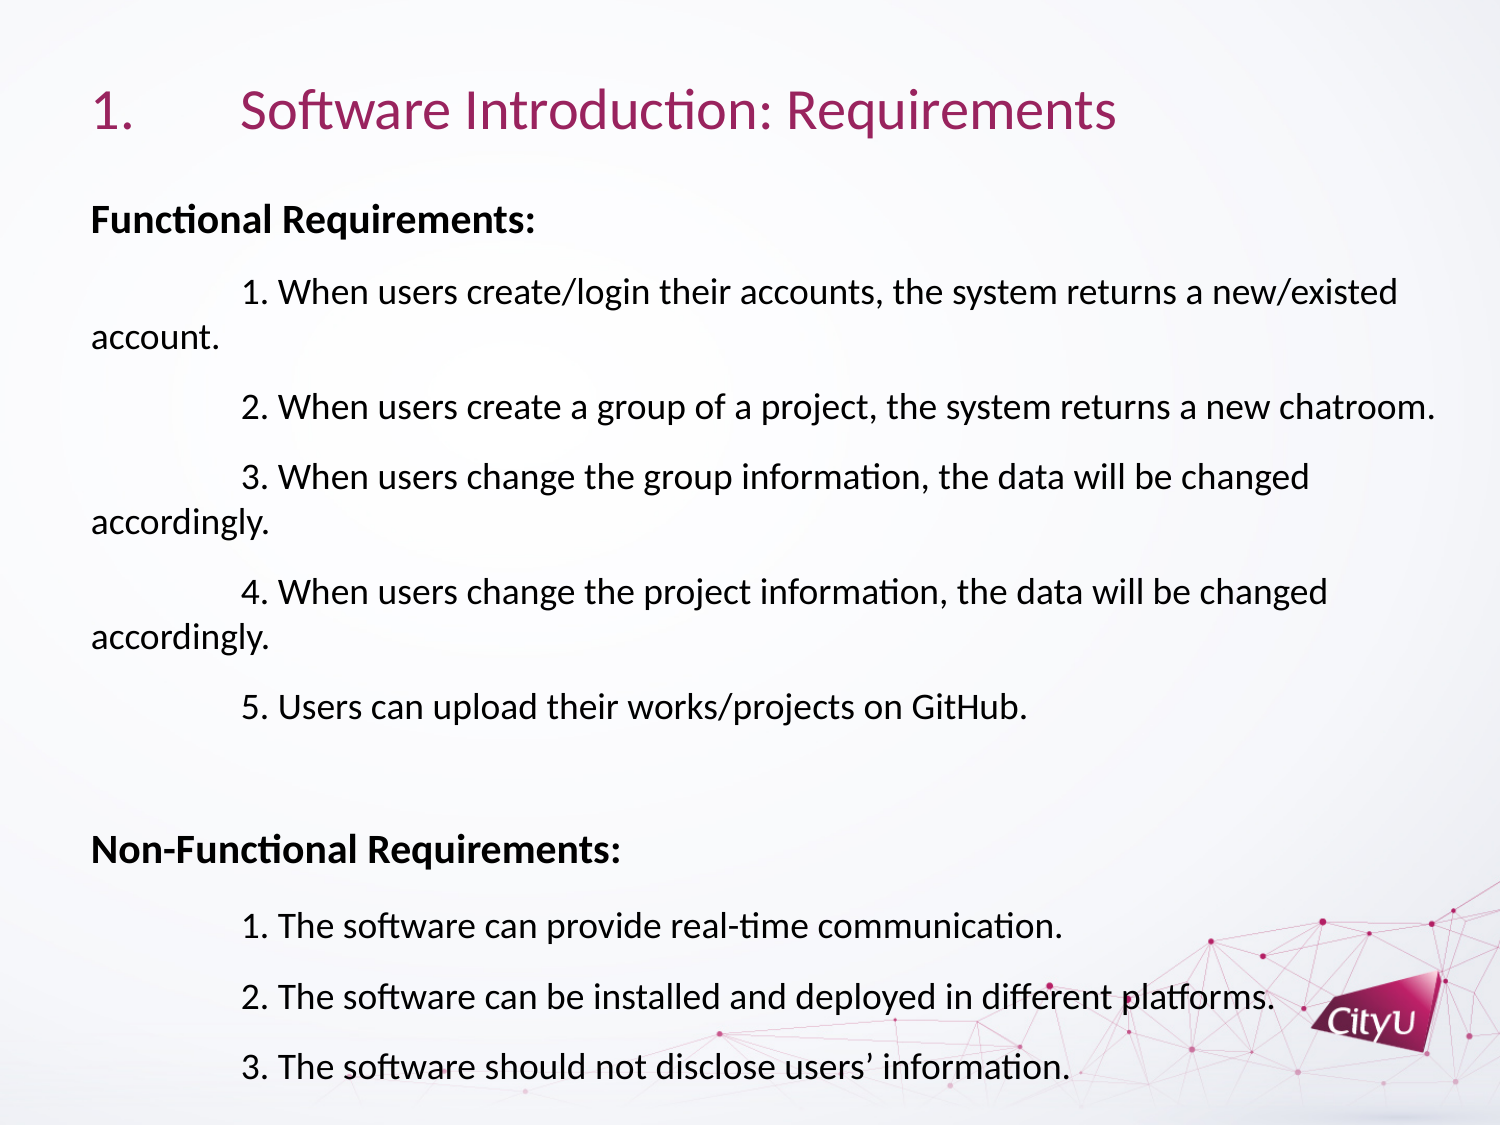

# 1.	Software Introduction: Requirements
Functional Requirements:
	1. When users create/login their accounts, the system returns a new/existed account.
	2. When users create a group of a project, the system returns a new chatroom.
	3. When users change the group information, the data will be changed accordingly.
	4. When users change the project information, the data will be changed accordingly.
	5. Users can upload their works/projects on GitHub.

Non-Functional Requirements:
	1. The software can provide real-time communication.
	2. The software can be installed and deployed in different platforms.
	3. The software should not disclose users’ information.